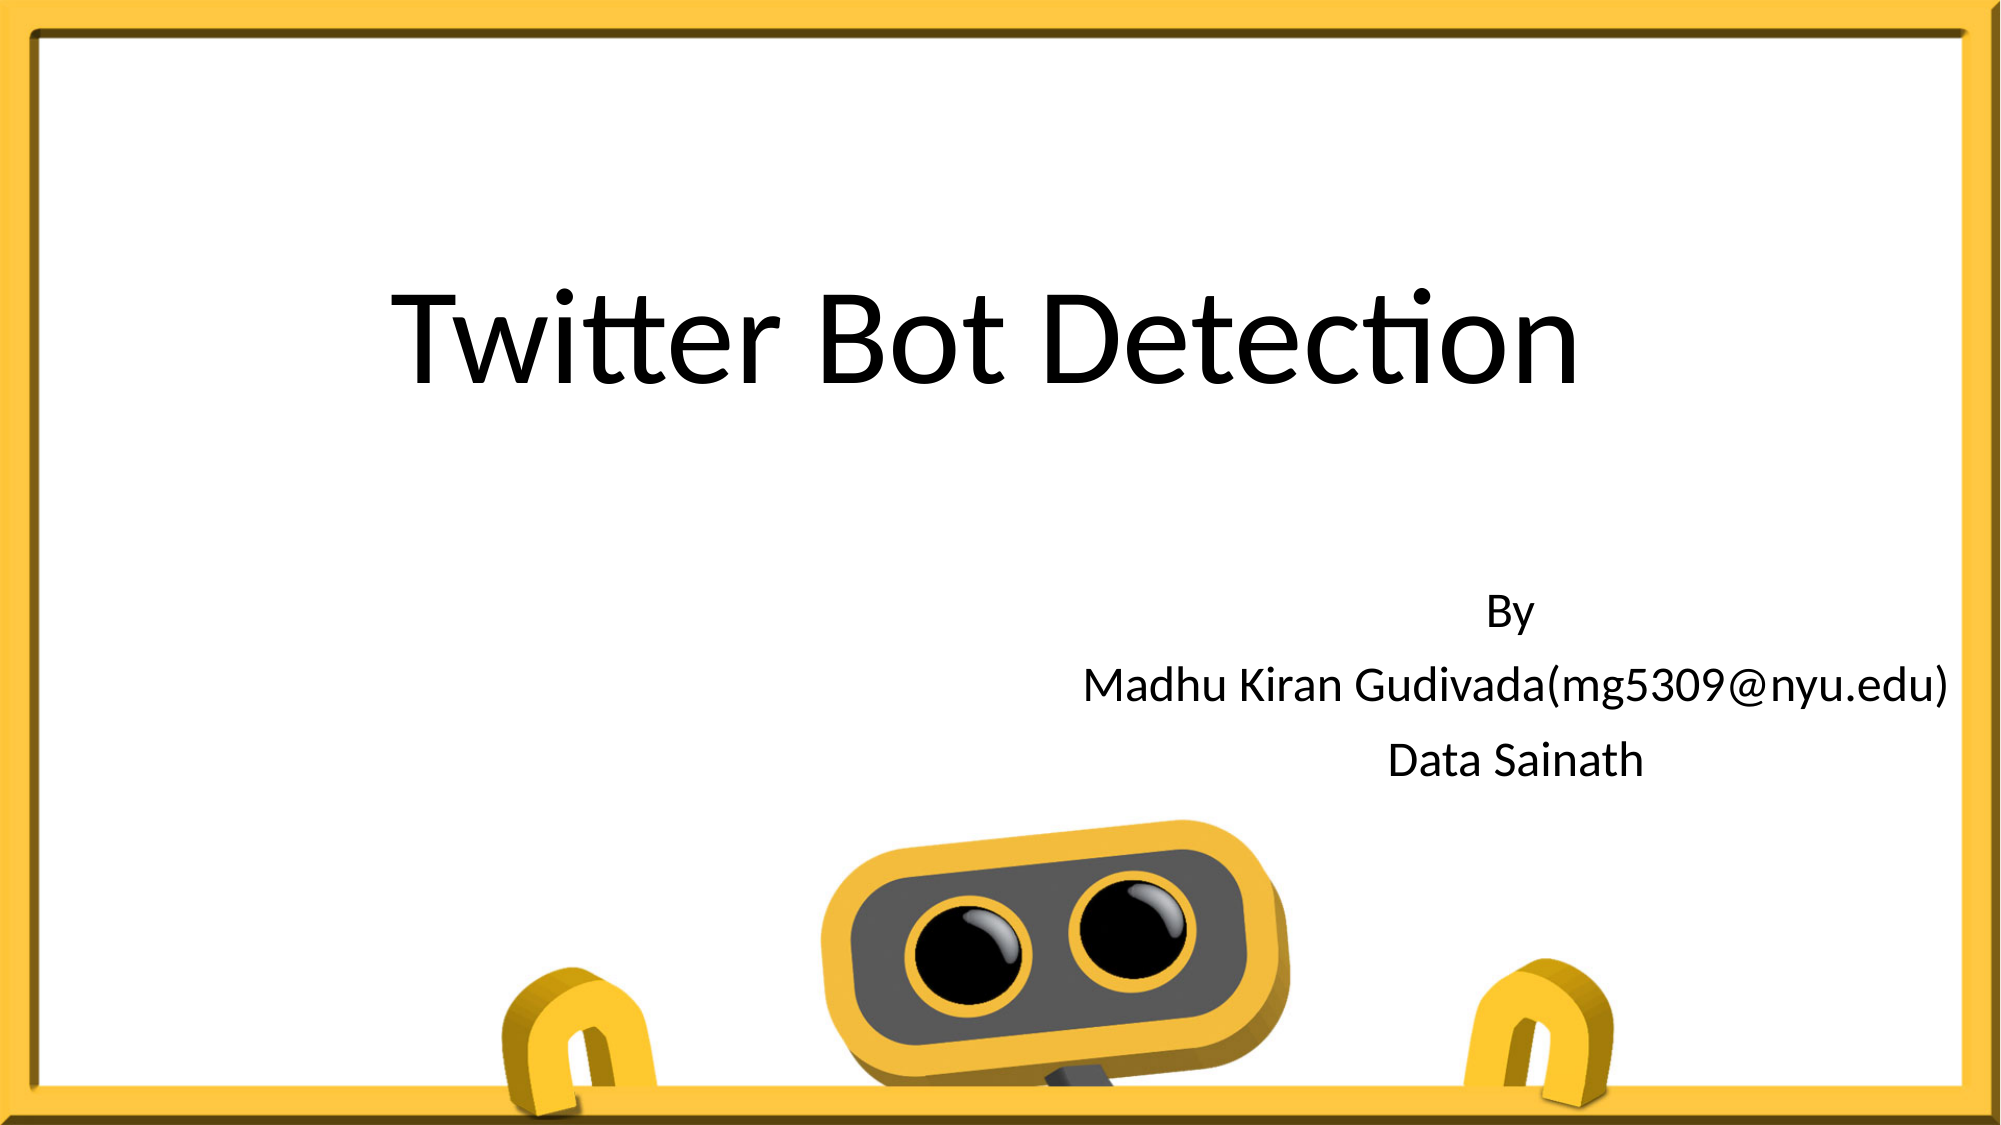

# Twitter Bot Detection
By
Madhu Kiran Gudivada(mg5309@nyu.edu)
Data Sainath